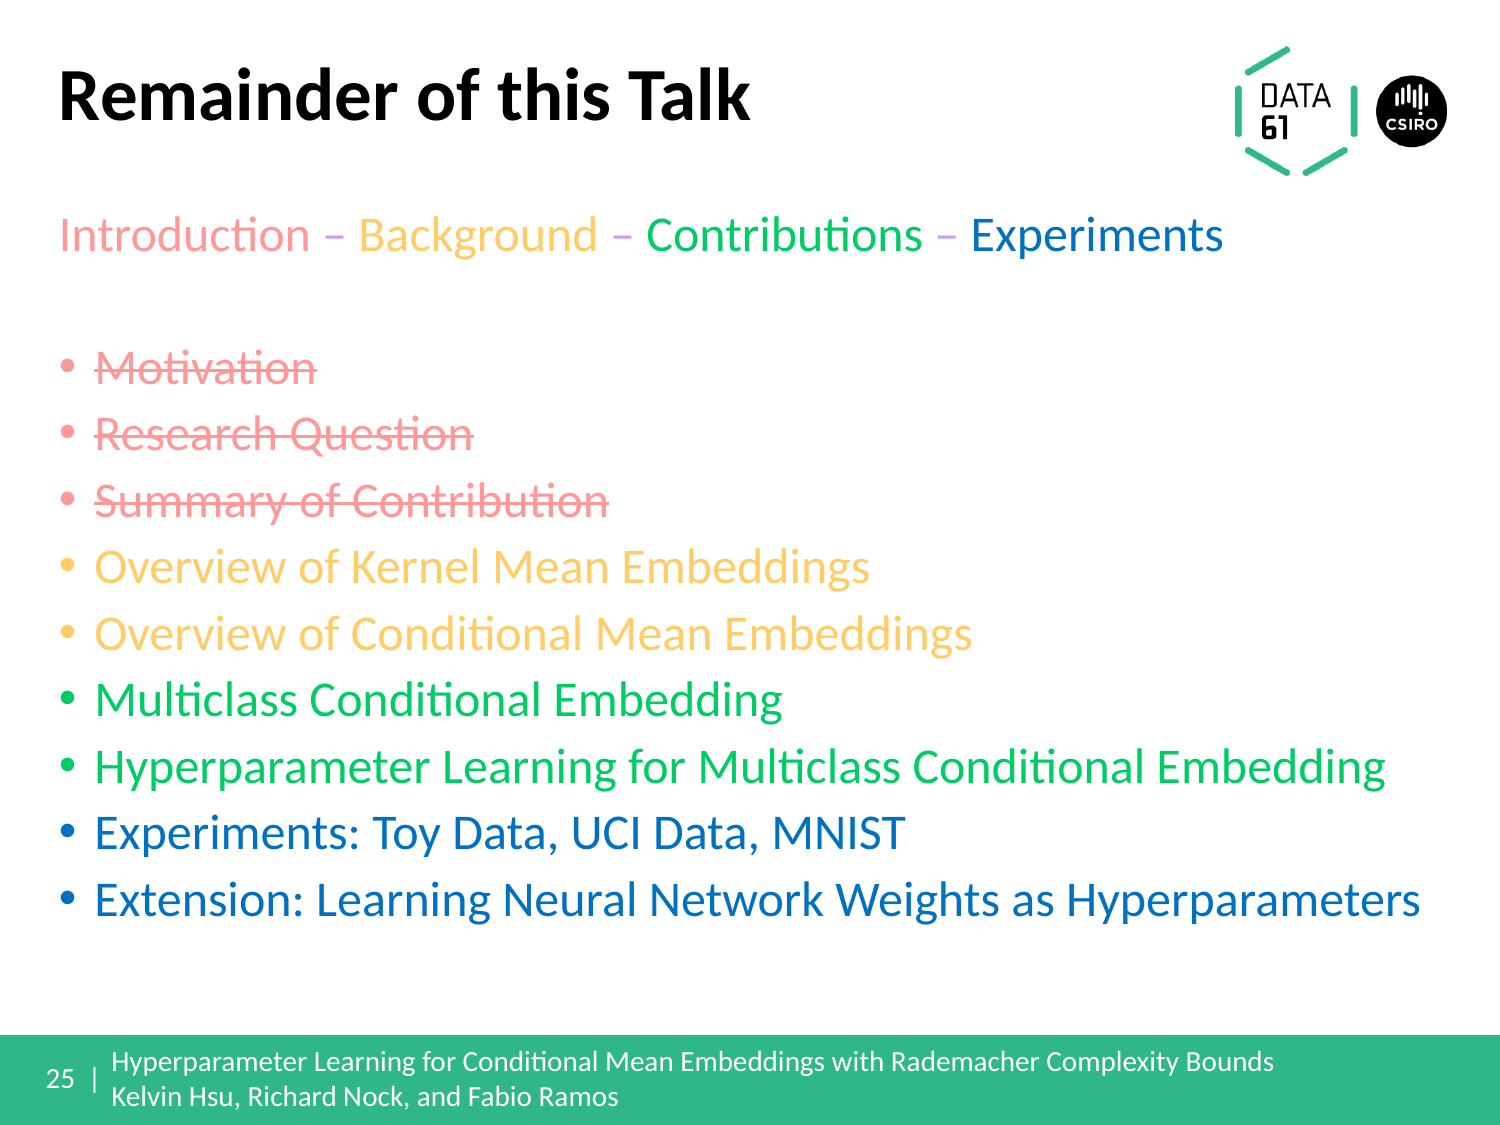

# Remainder of this Talk
Introduction – Background – Contributions – Experiments

Motivation
Research Question
Summary of Contribution
Overview of Kernel Mean Embeddings
Overview of Conditional Mean Embeddings
Multiclass Conditional Embedding
Hyperparameter Learning for Multiclass Conditional Embedding
Experiments: Toy Data, UCI Data, MNIST
Extension: Learning Neural Network Weights as Hyperparameters

25  |
Hyperparameter Learning for Conditional Mean Embeddings with Rademacher Complexity Bounds Kelvin Hsu, Richard Nock, and Fabio Ramos